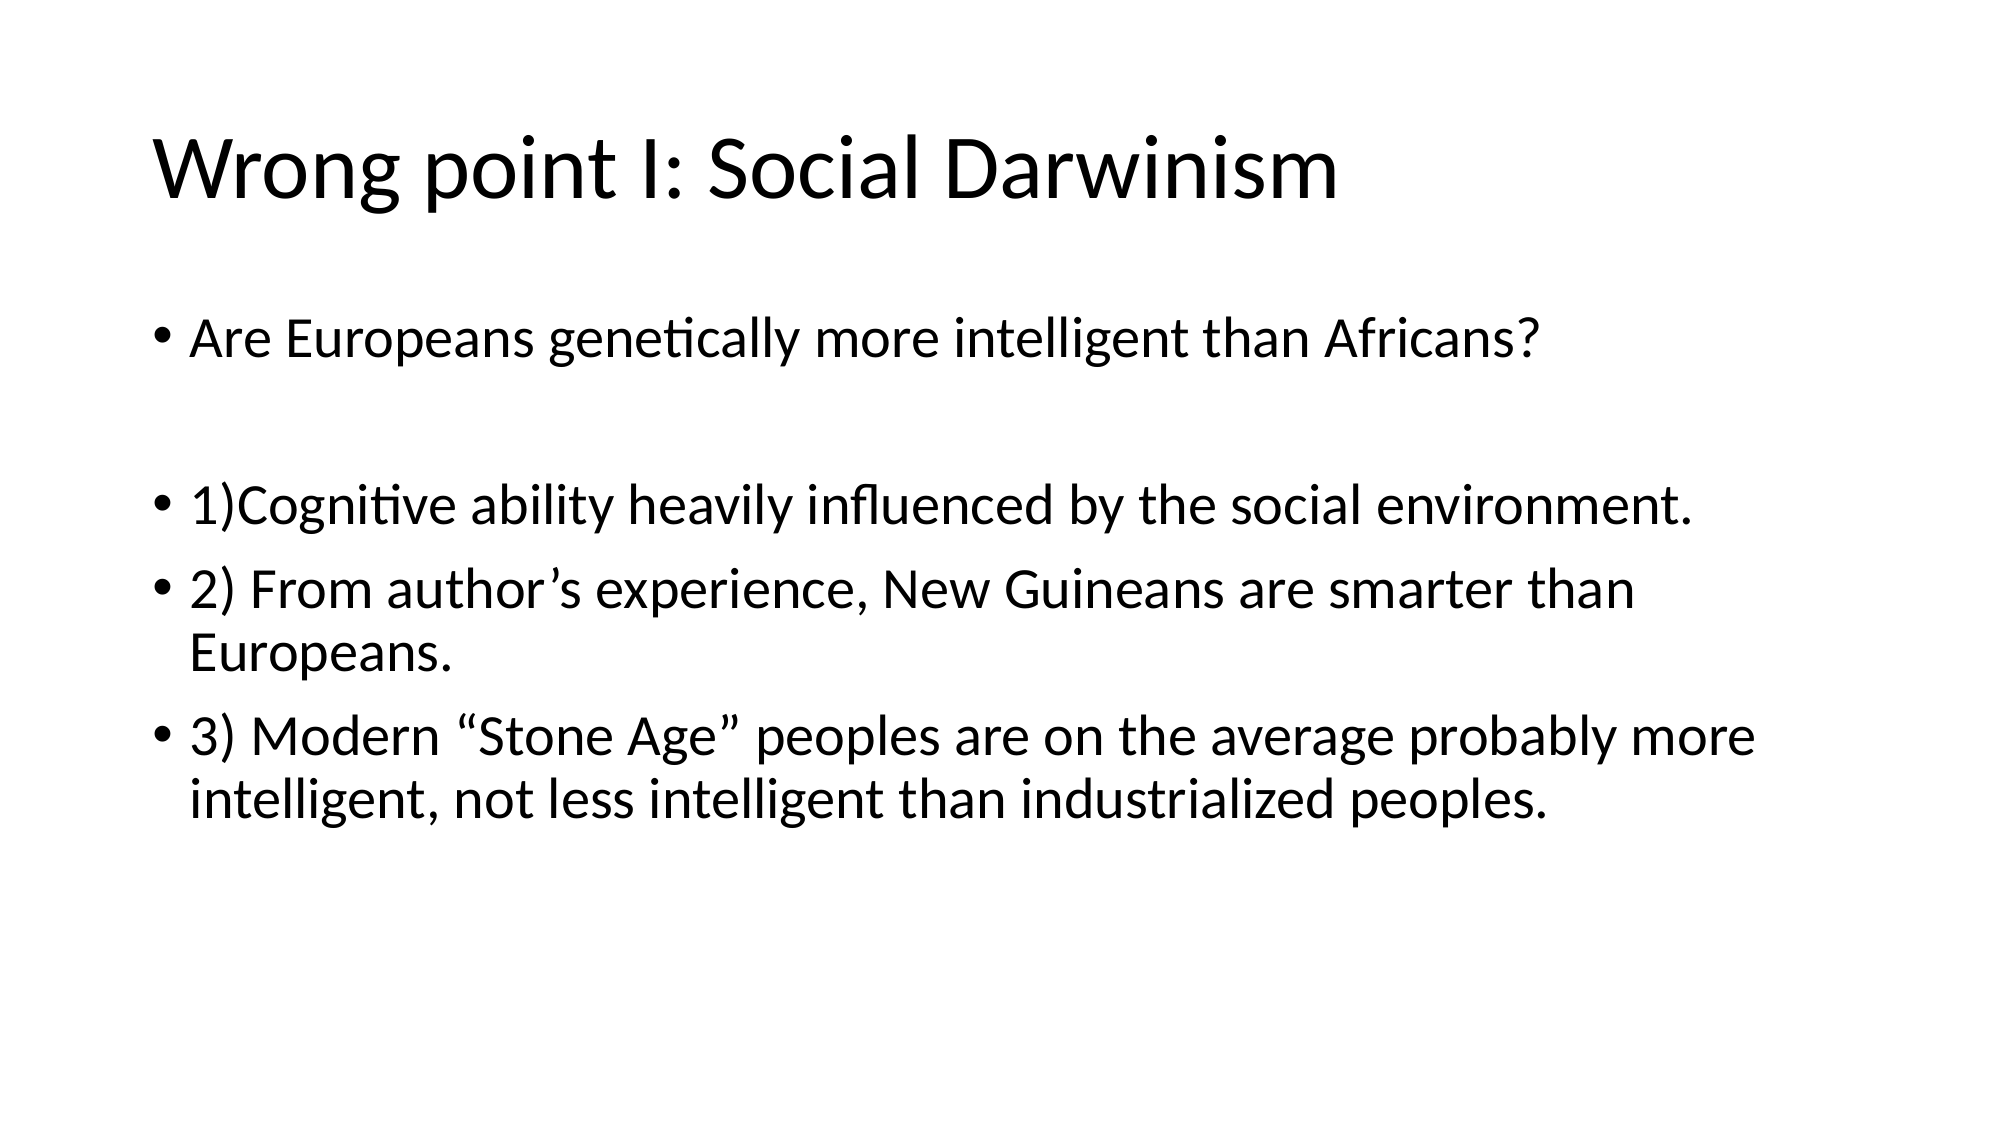

# Wrong point I: Social Darwinism
Are Europeans genetically more intelligent than Africans?

1)Cognitive ability heavily influenced by the social environment.
2) From author’s experience, New Guineans are smarter than Europeans.
3) Modern “Stone Age” peoples are on the average probably more intelligent, not less intelligent than industrialized peoples.